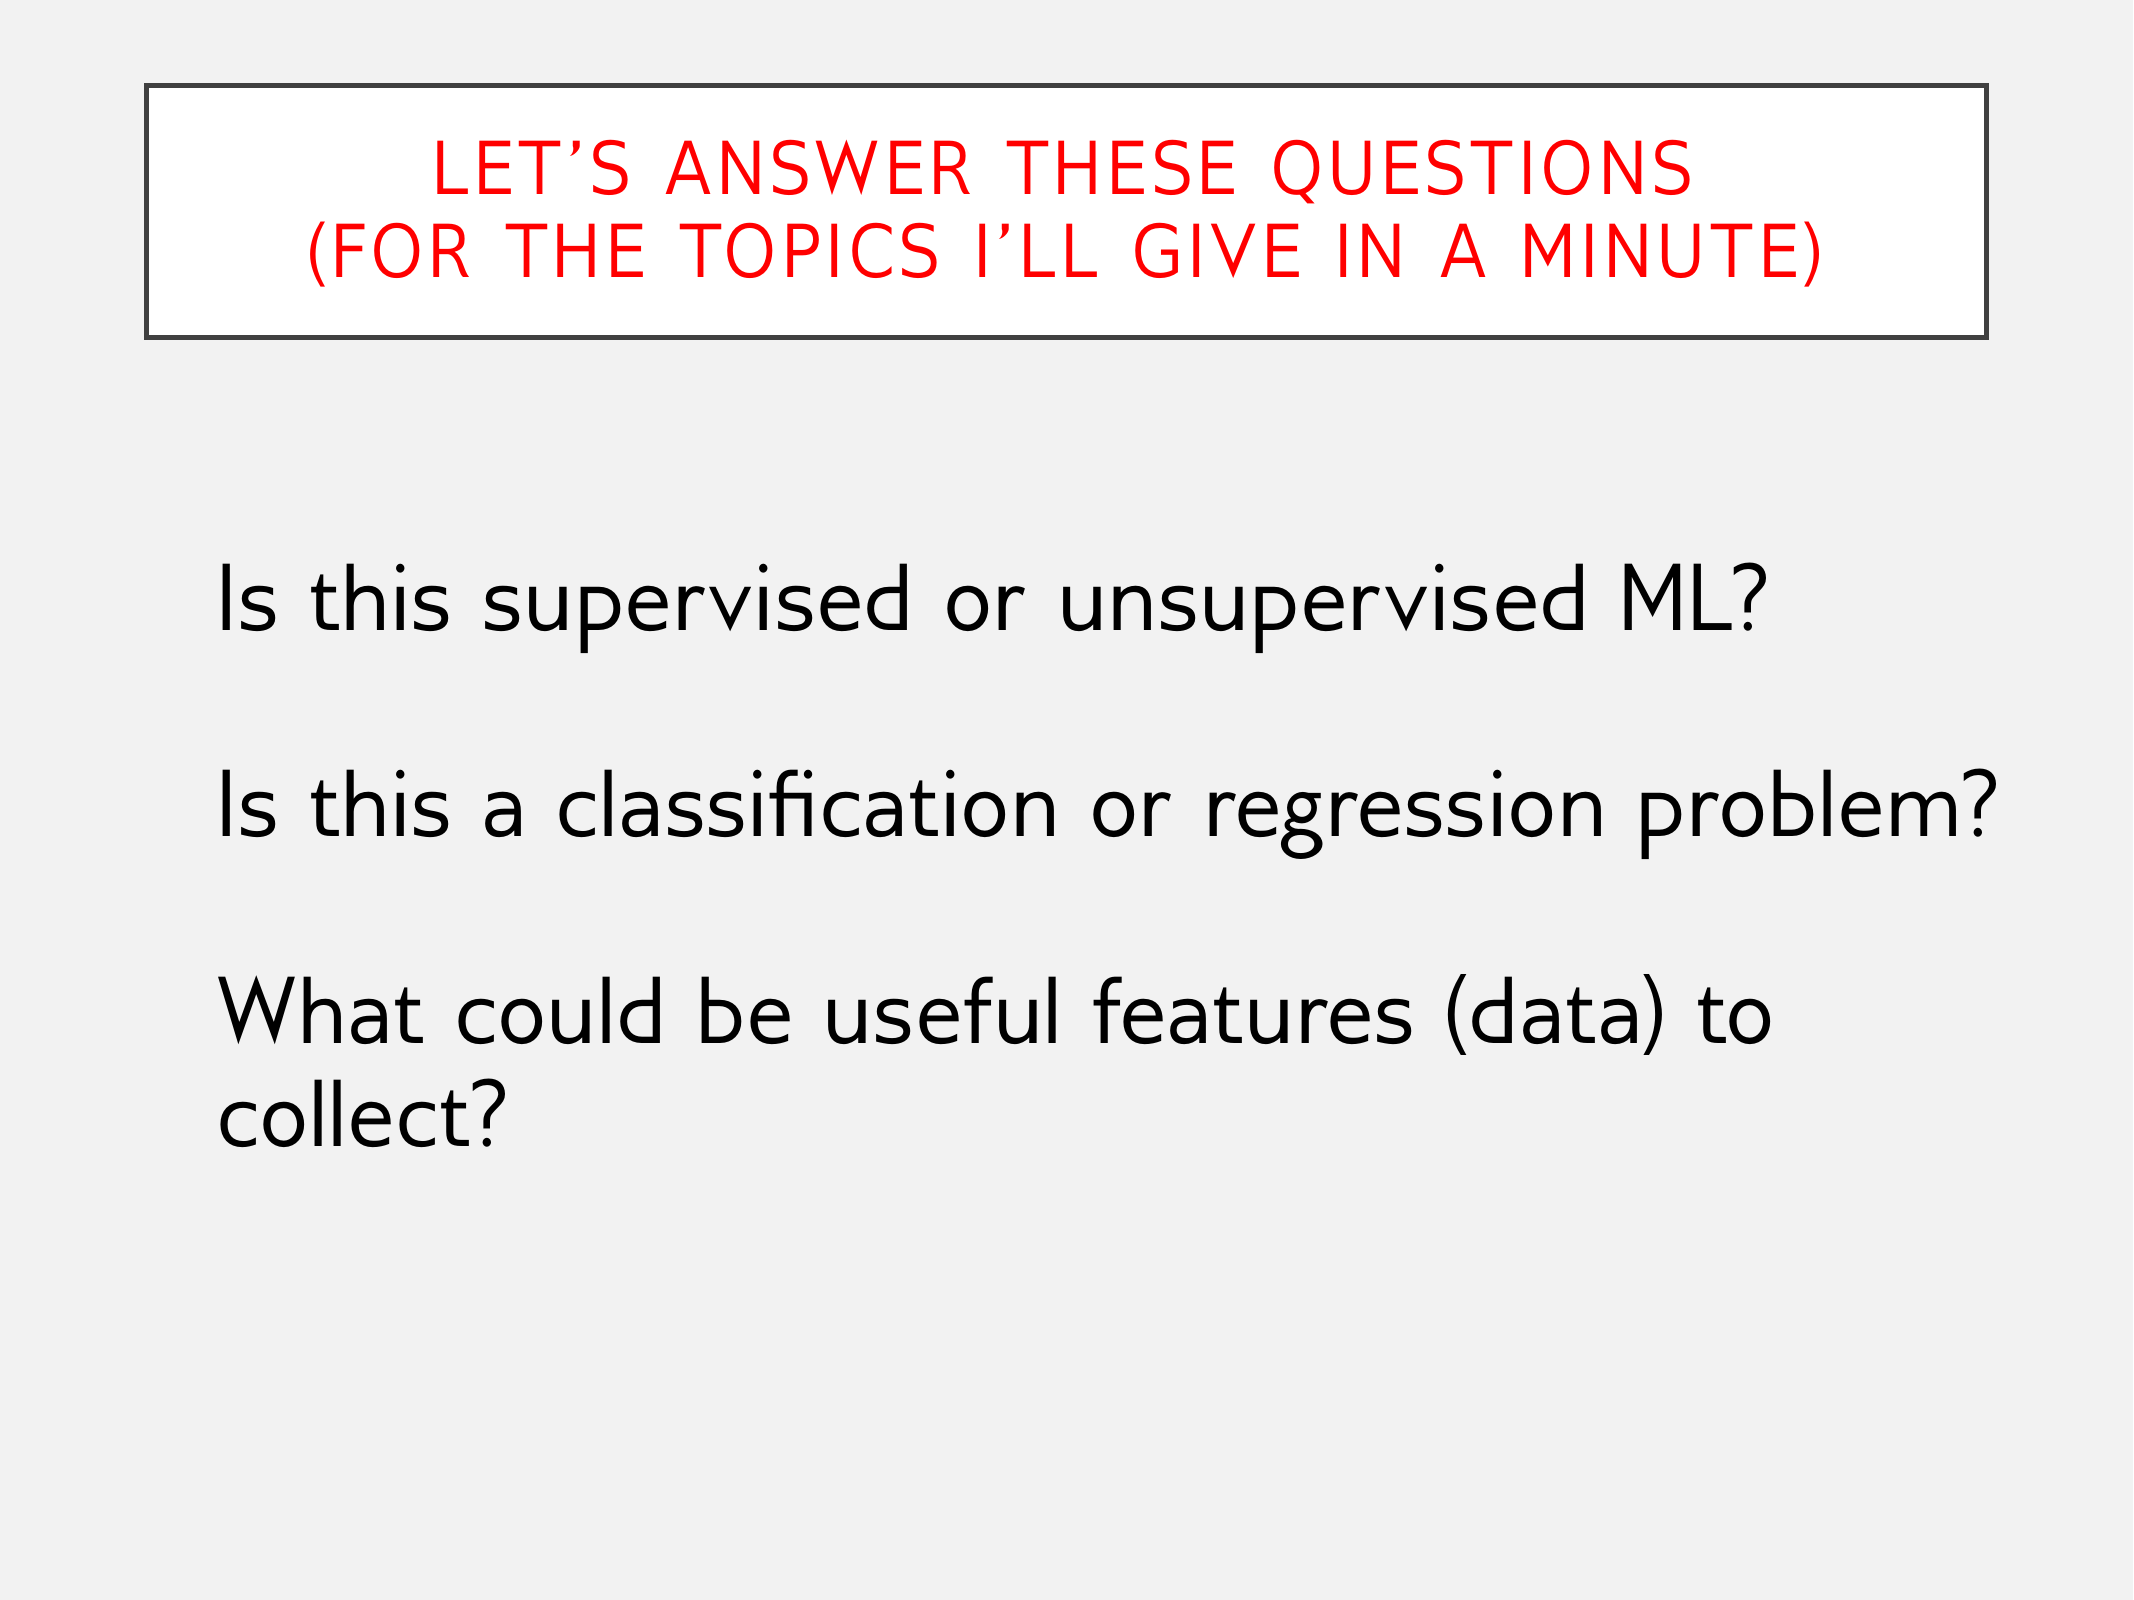

# Let’s answer these questions (for the topics I’ll give in a minute)

Is this supervised or unsupervised ML?

Is this a classification or regression problem?

What could be useful features (data) to collect?